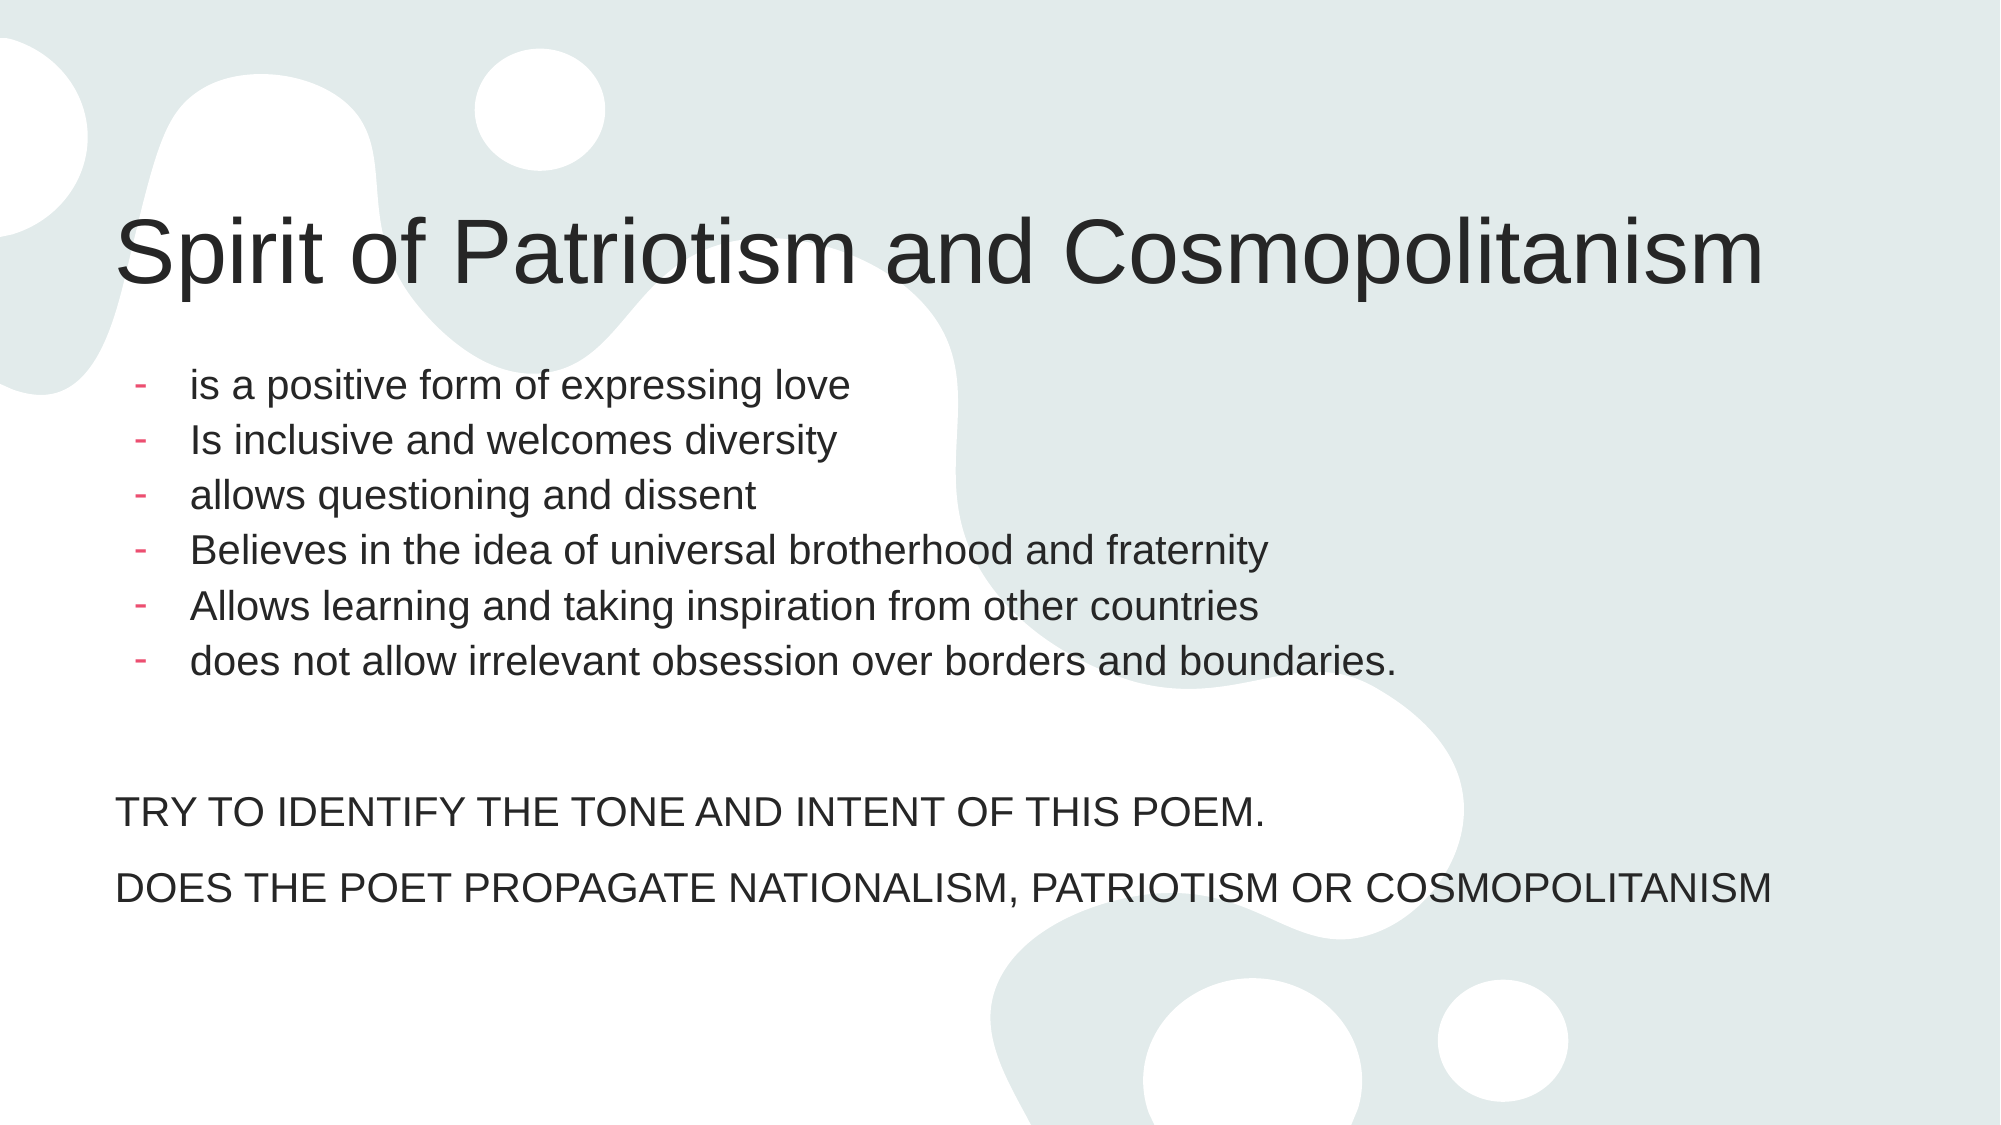

# Spirit of Patriotism and Cosmopolitanism
is a positive form of expressing love
Is inclusive and welcomes diversity
allows questioning and dissent
Believes in the idea of universal brotherhood and fraternity
Allows learning and taking inspiration from other countries
does not allow irrelevant obsession over borders and boundaries.

TRY TO IDENTIFY THE TONE AND INTENT OF THIS POEM.
DOES THE POET PROPAGATE NATIONALISM, PATRIOTISM OR COSMOPOLITANISM